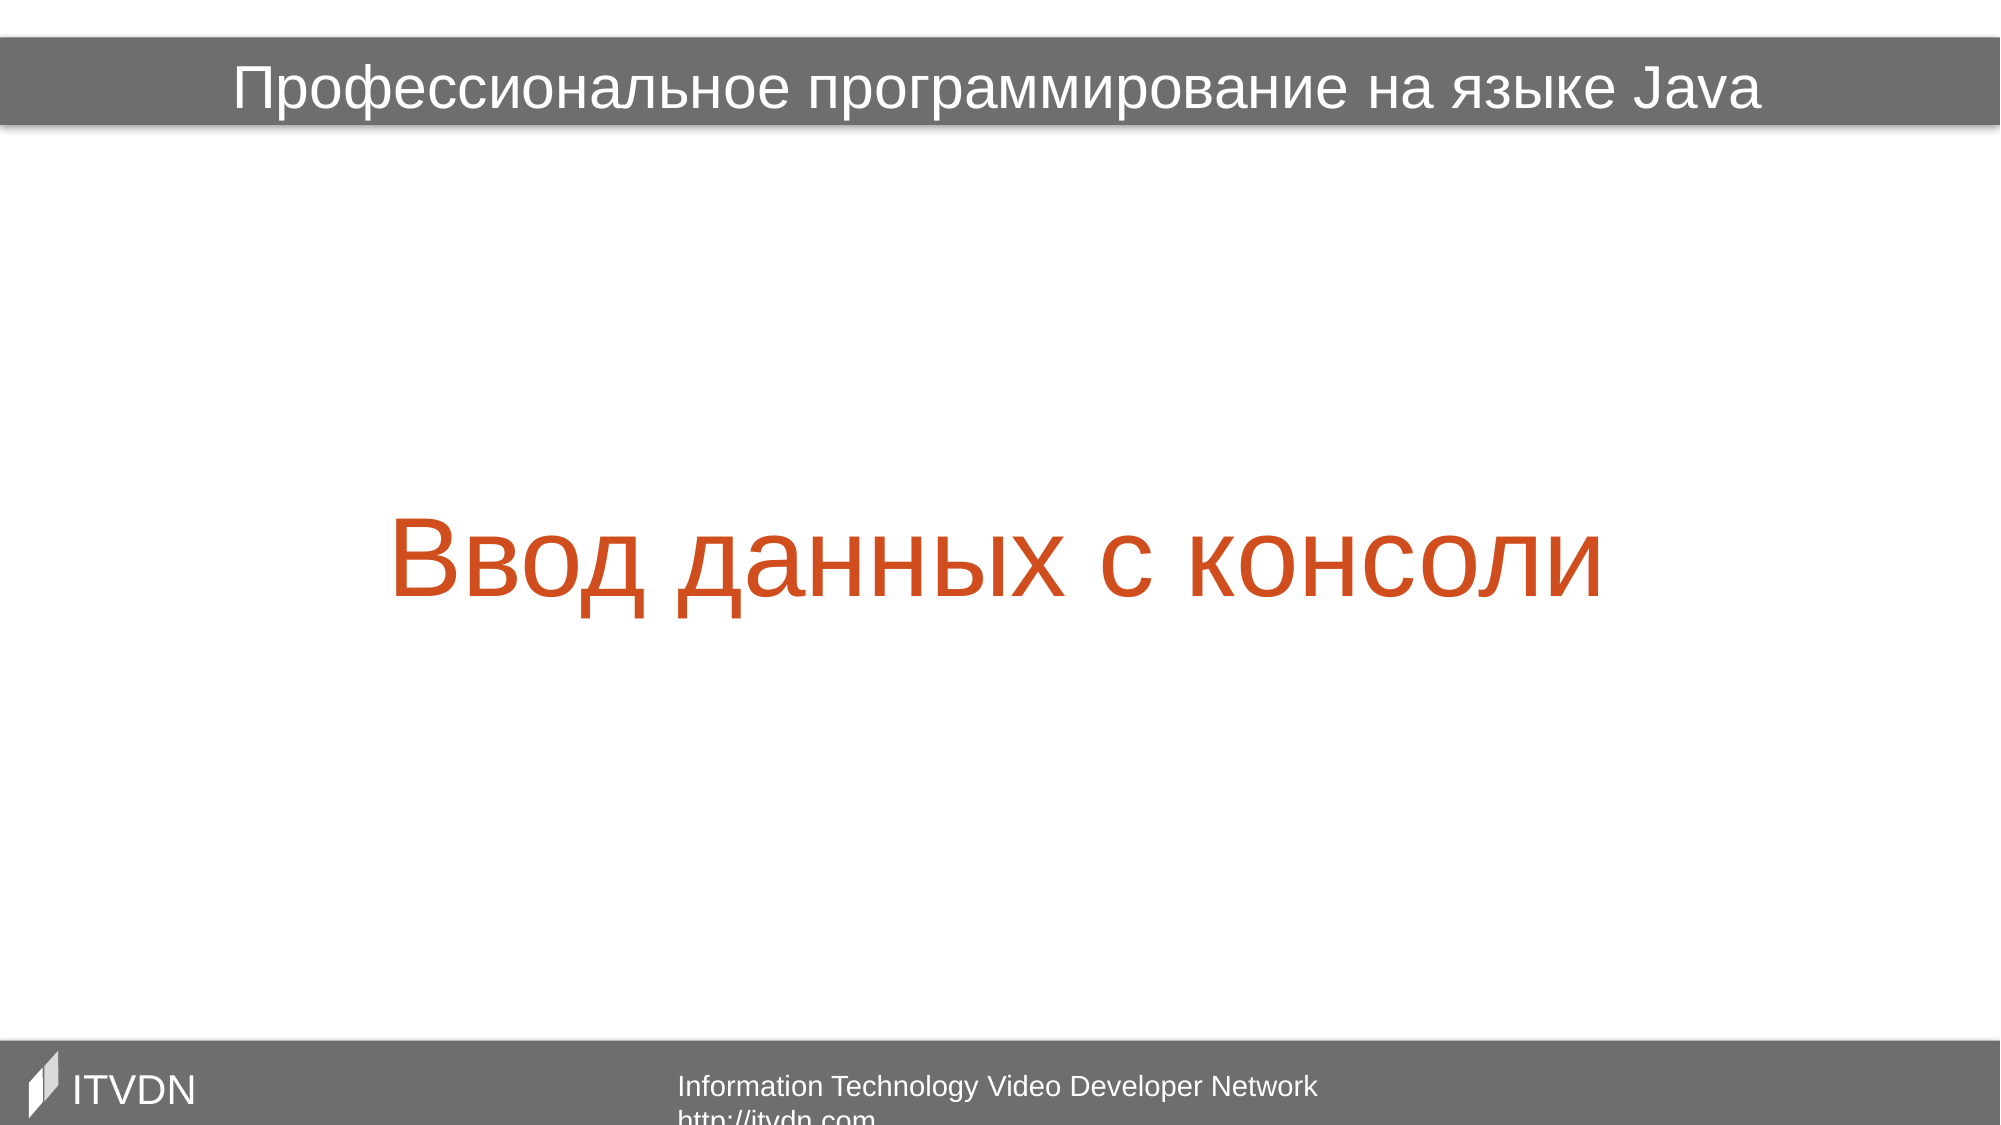

Профессиональное программирование на языке Java
Ввод данных с консоли

ITVDN
Information Technology Video Developer Network                                                       http://itvdn.com